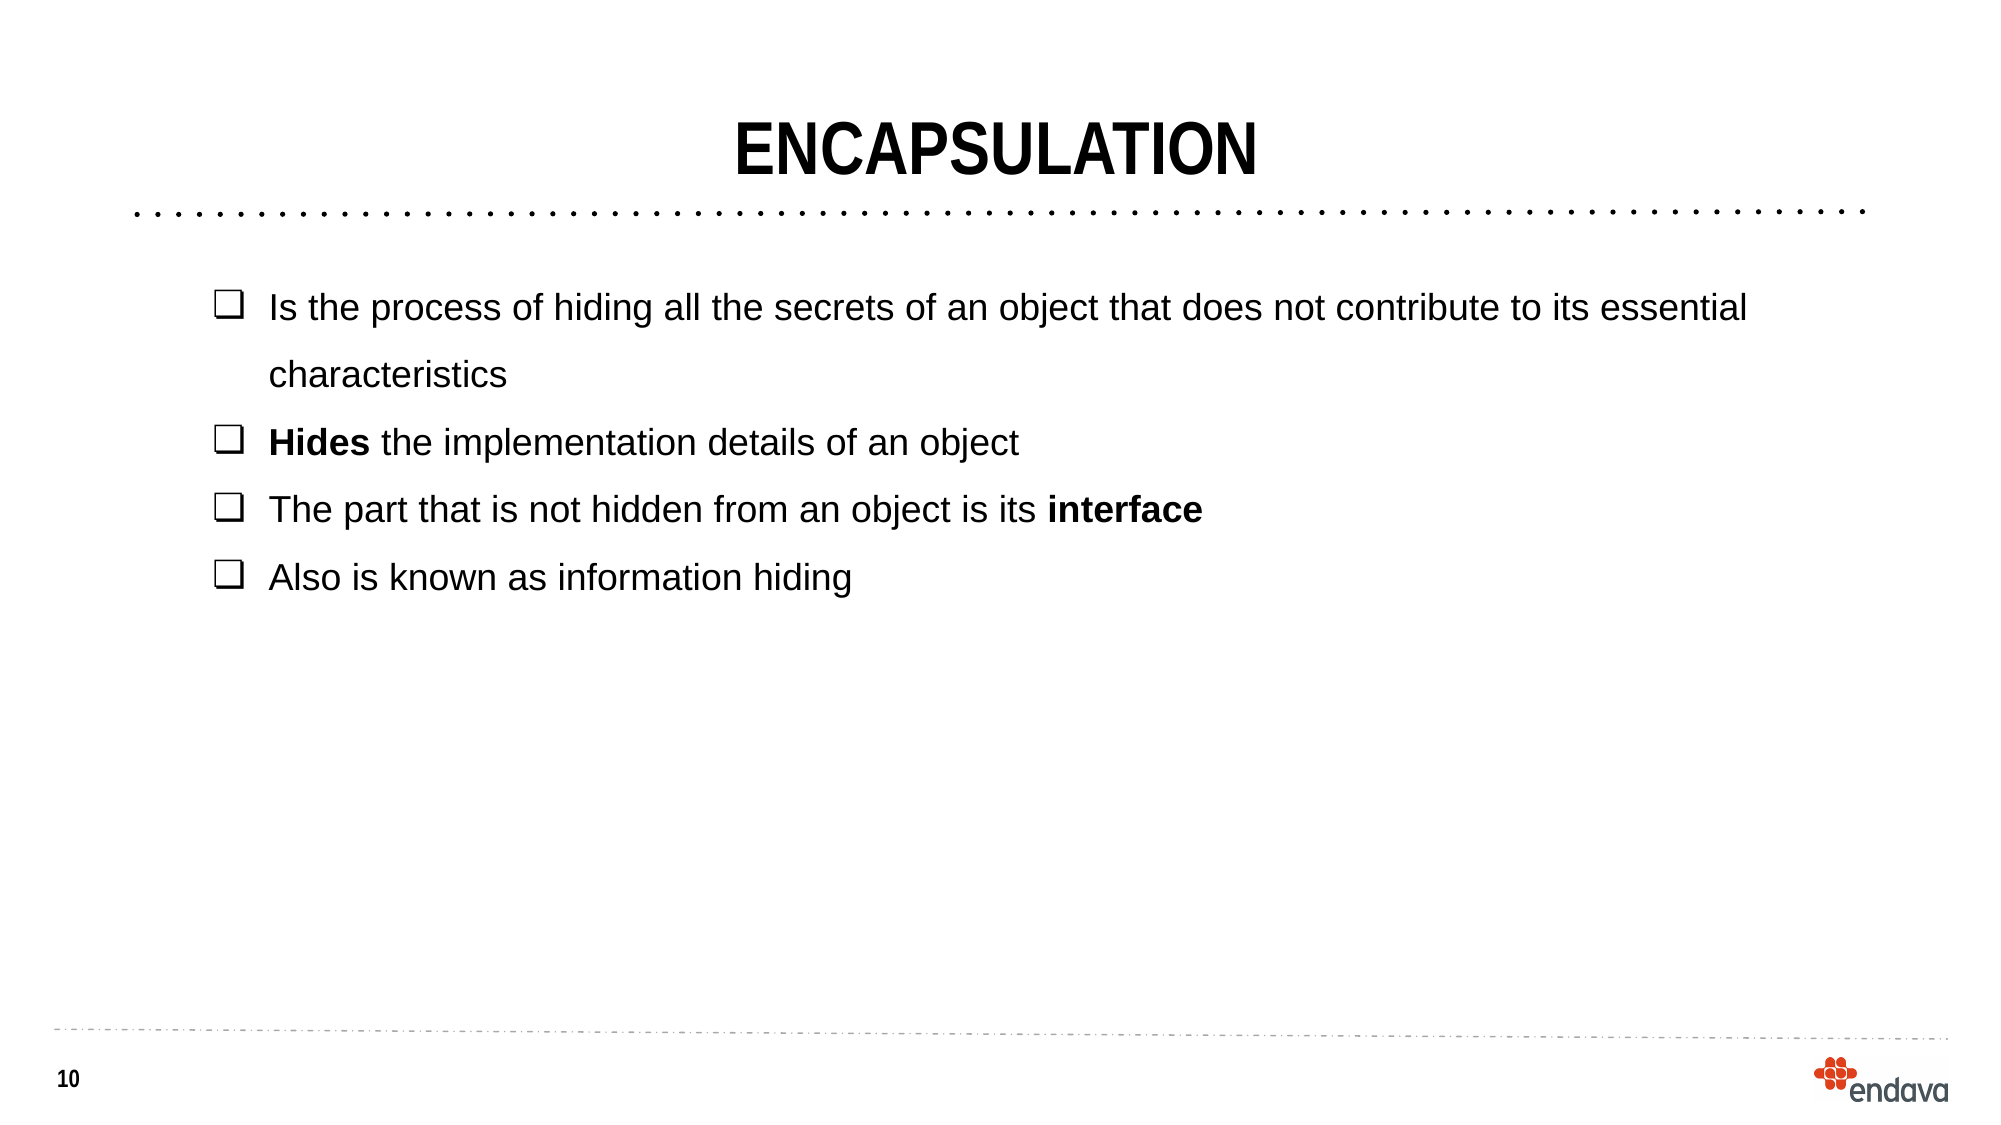

# ENCAPSULATION
Is the process of hiding all the secrets of an object that does not contribute to its essential characteristics
Hides the implementation details of an object
The part that is not hidden from an object is its interface
Also is known as information hiding